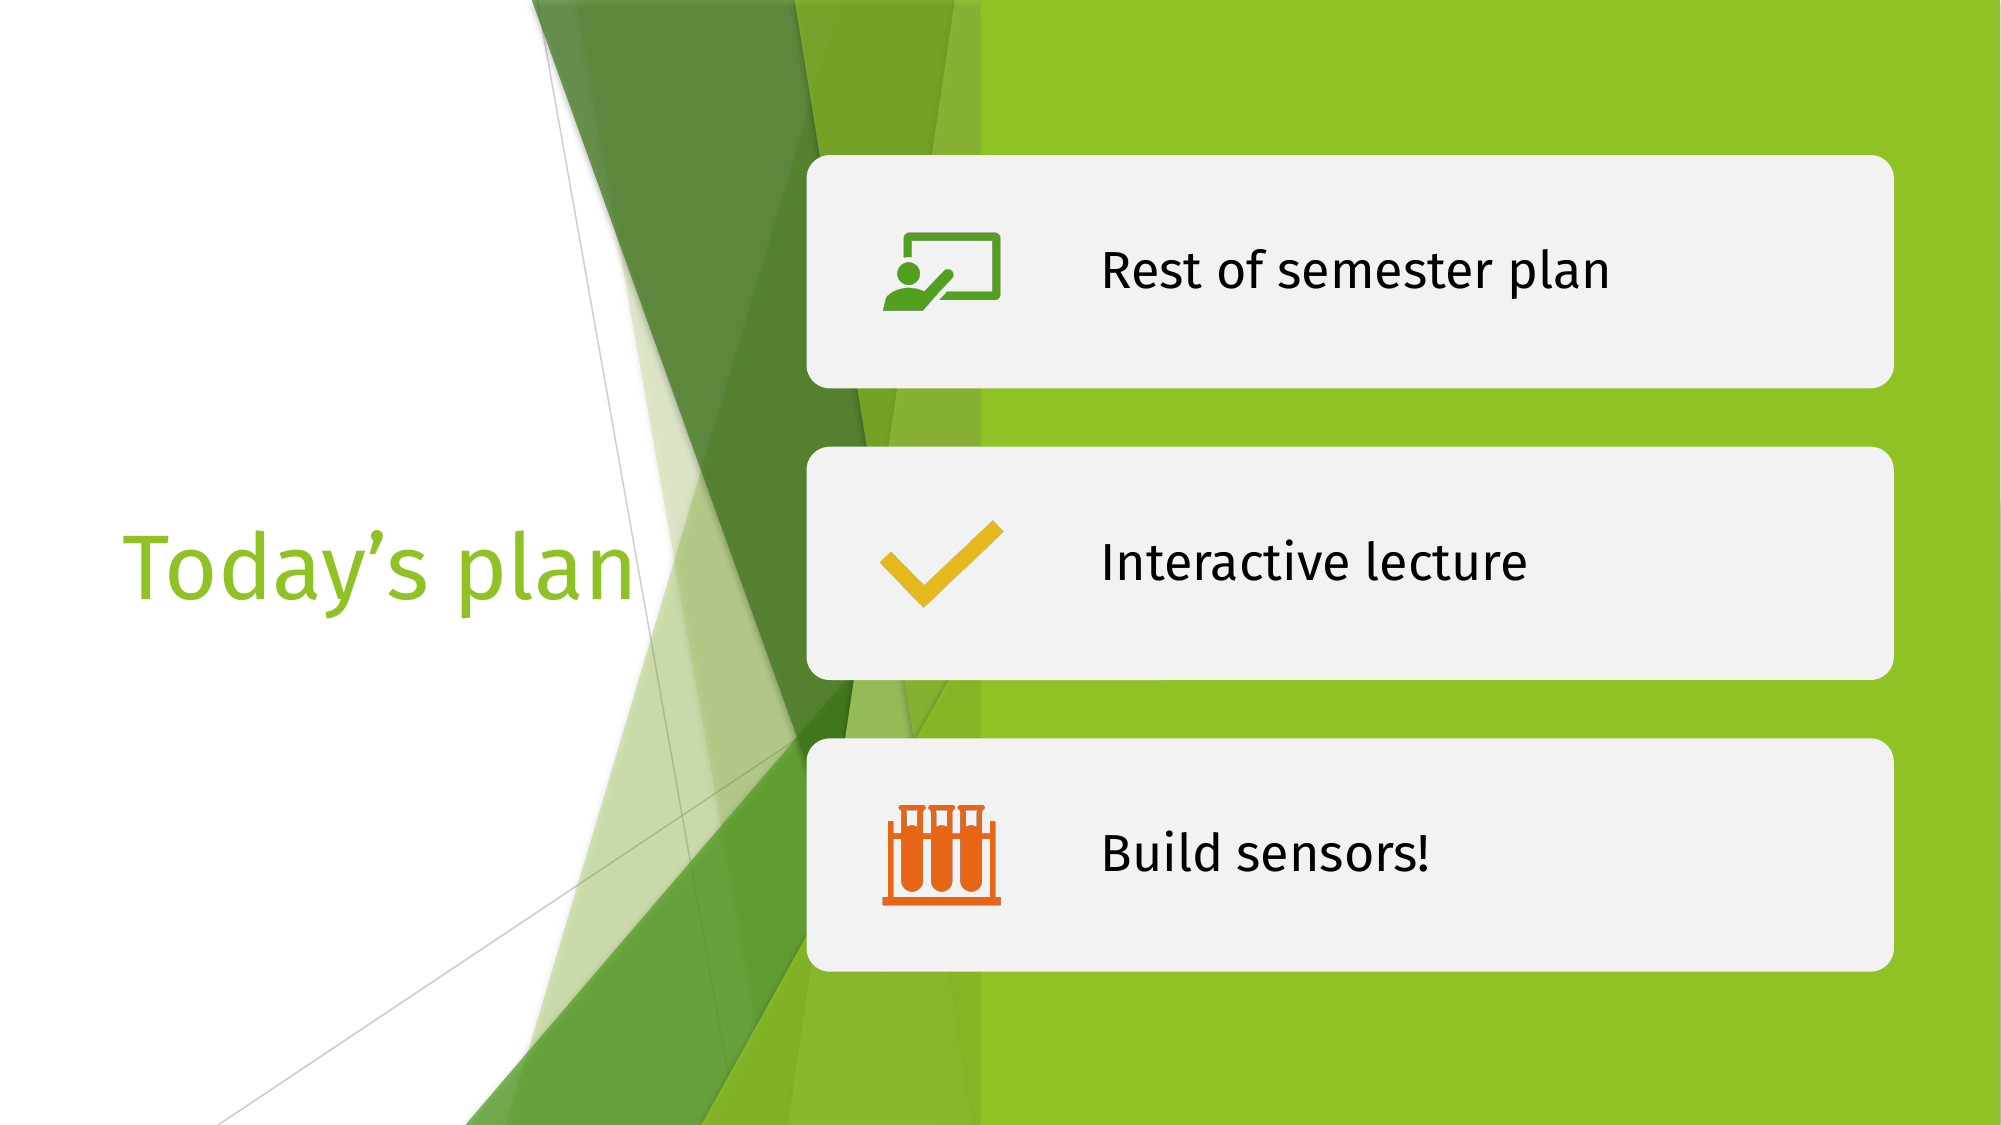

Rest of semester plan
Interactive lecture
Build sensors!
# Today’s plan